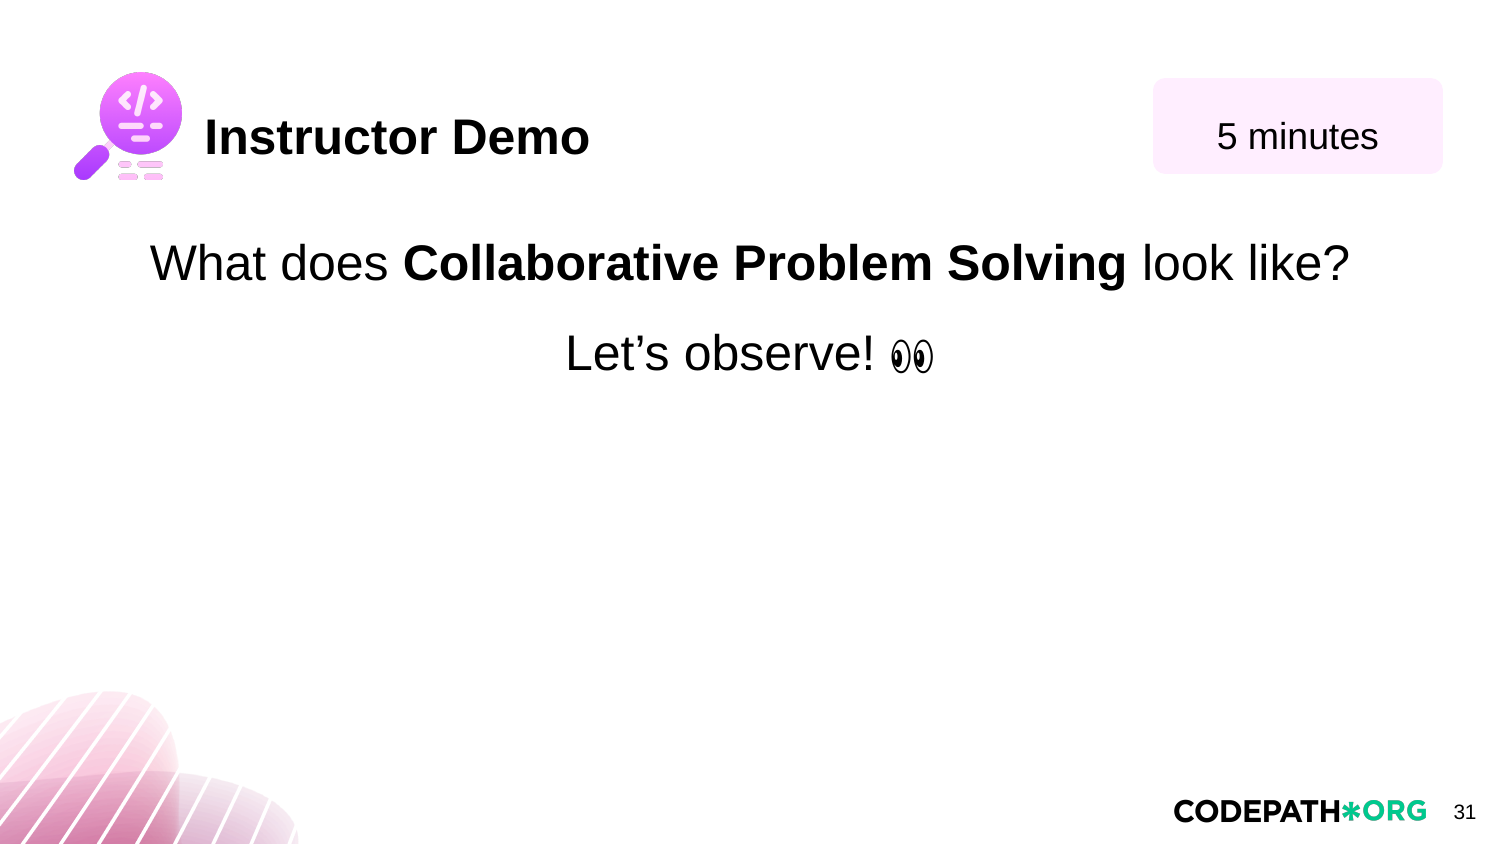

5 minutes
What does Collaborative Problem Solving look like?
Let’s observe! 👀
31